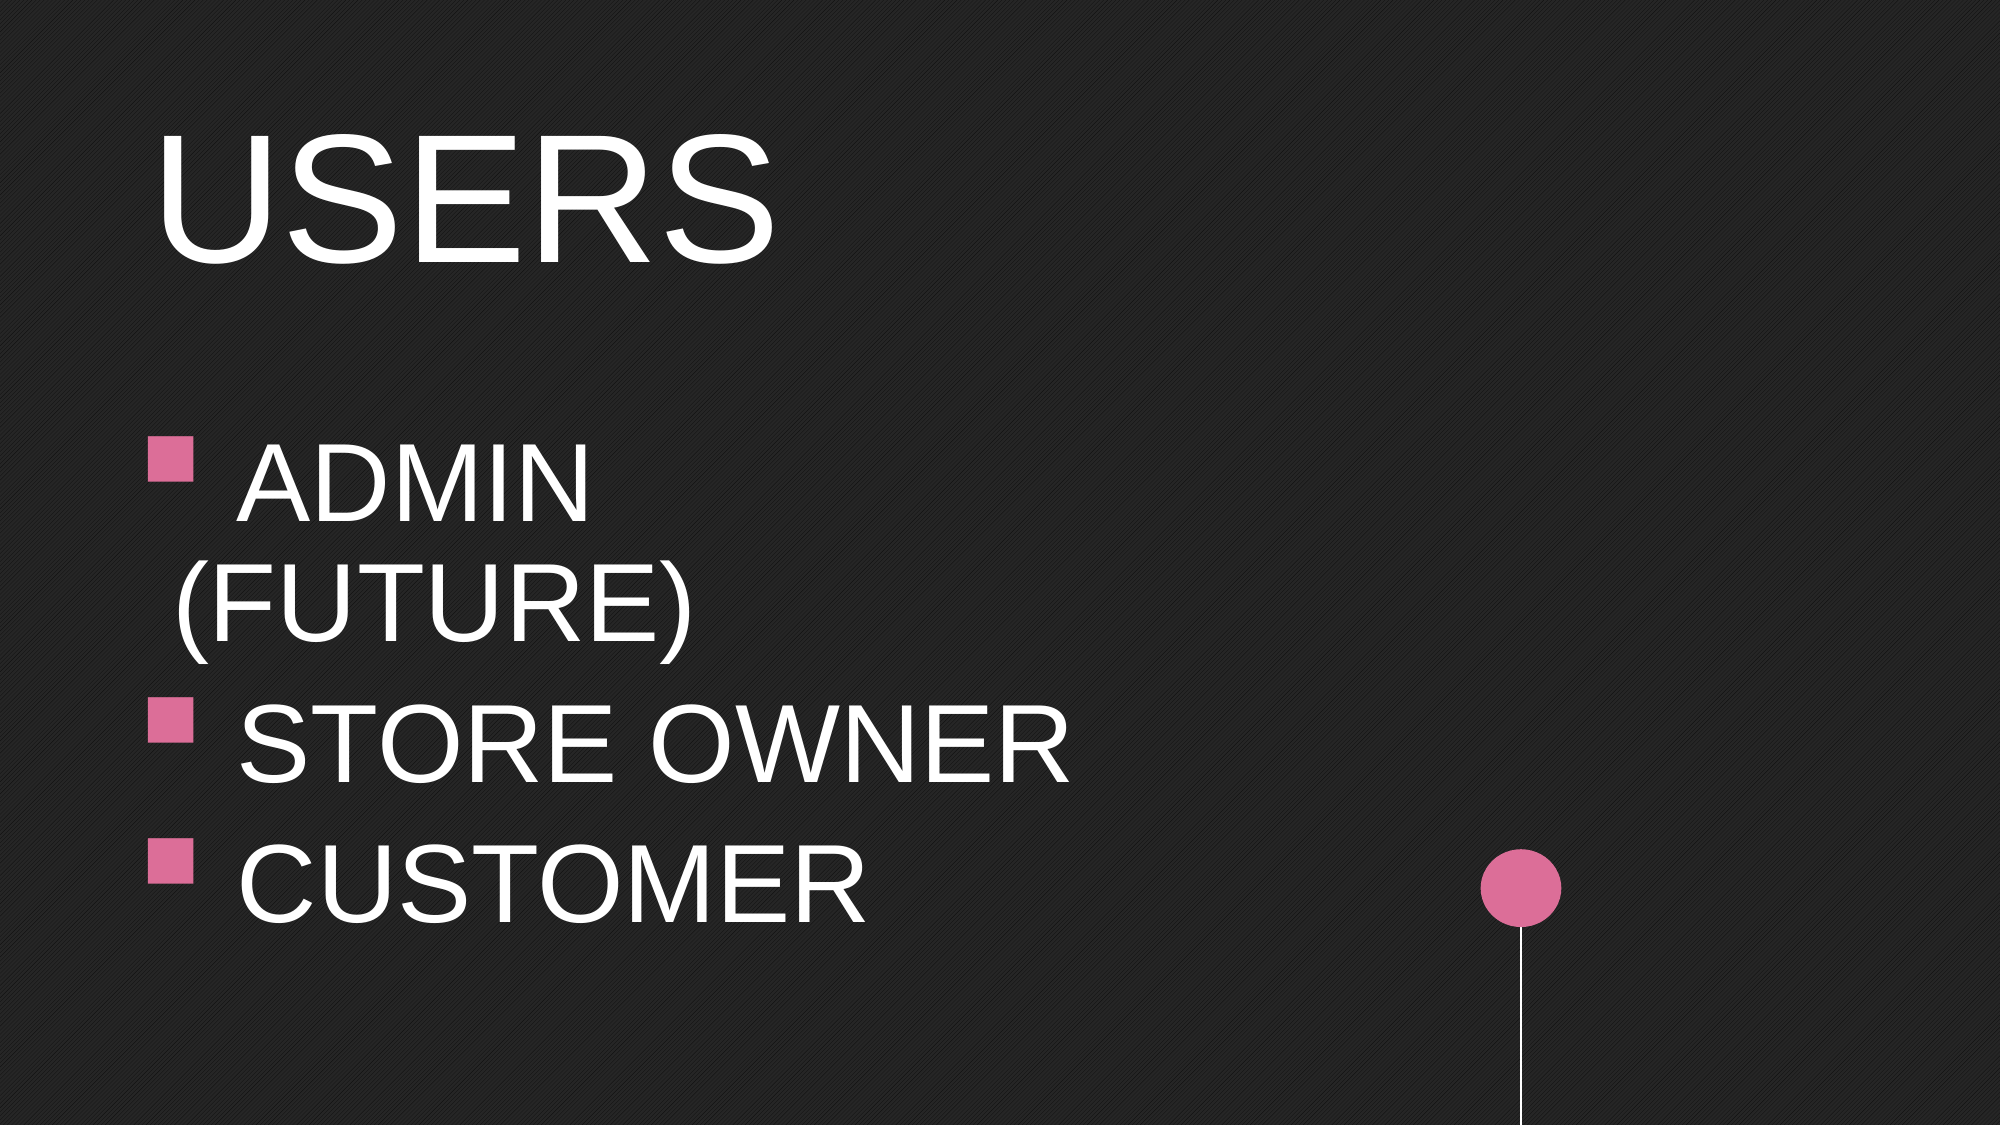

# USERS
 ADMIN (FUTURE)
 STORE OWNER
 CUSTOMER